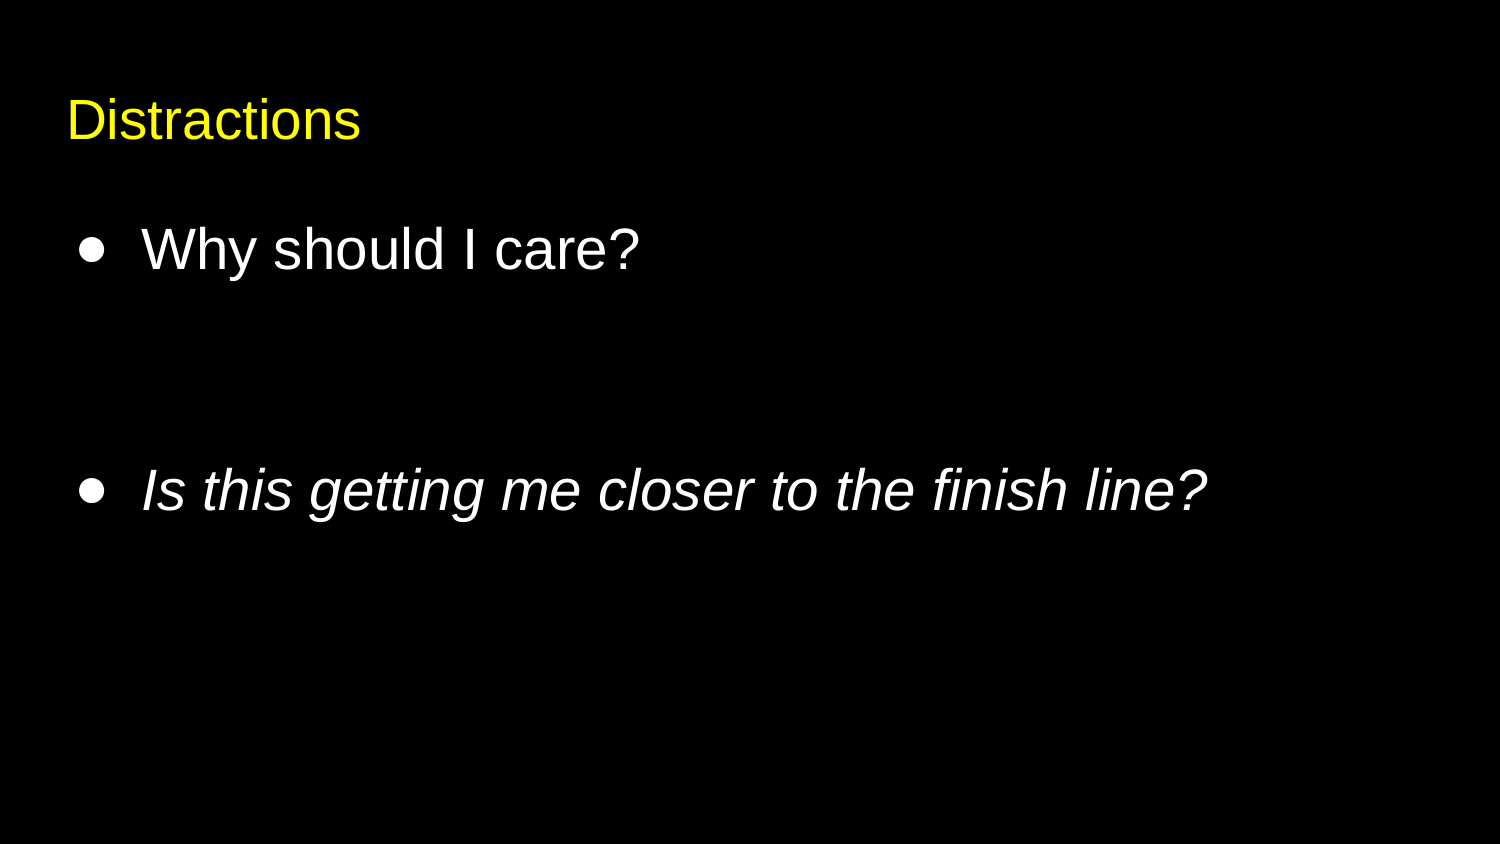

# Distractions
Why should I care?

Is this getting me closer to the finish line?